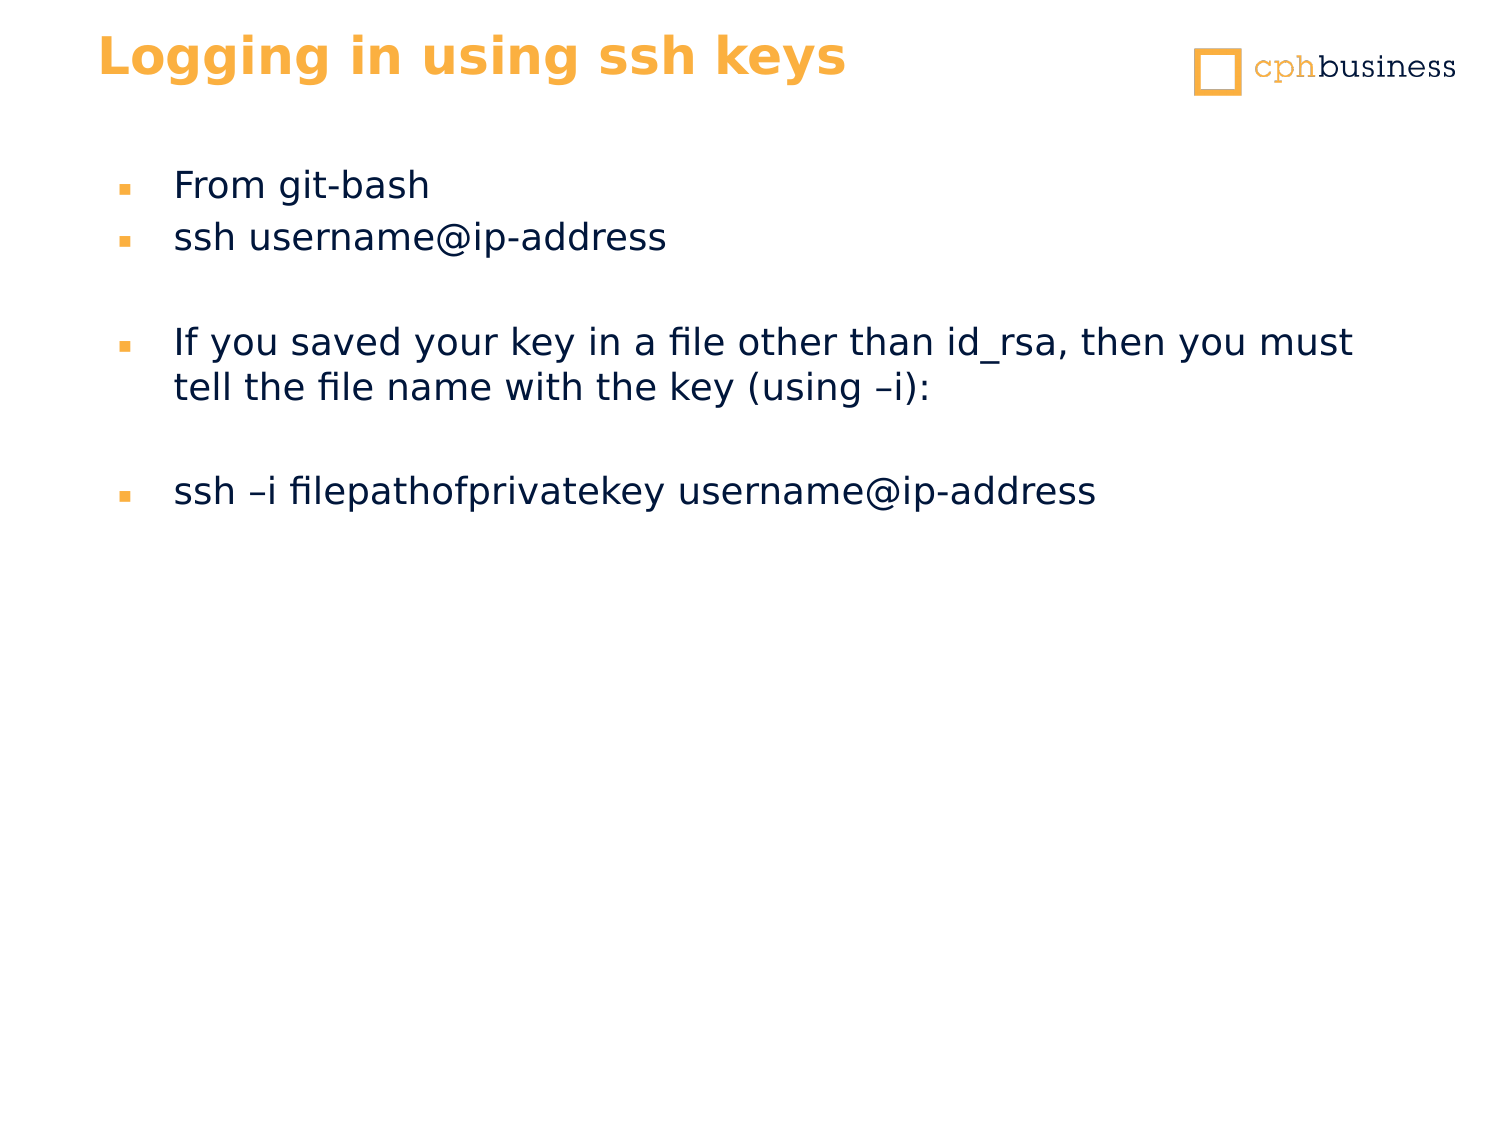

Logging in using ssh keys
From git-bash
ssh username@ip-address

If you saved your key in a file other than id_rsa, then you must tell the file name with the key (using –i):

ssh –i filepathofprivatekey username@ip-address